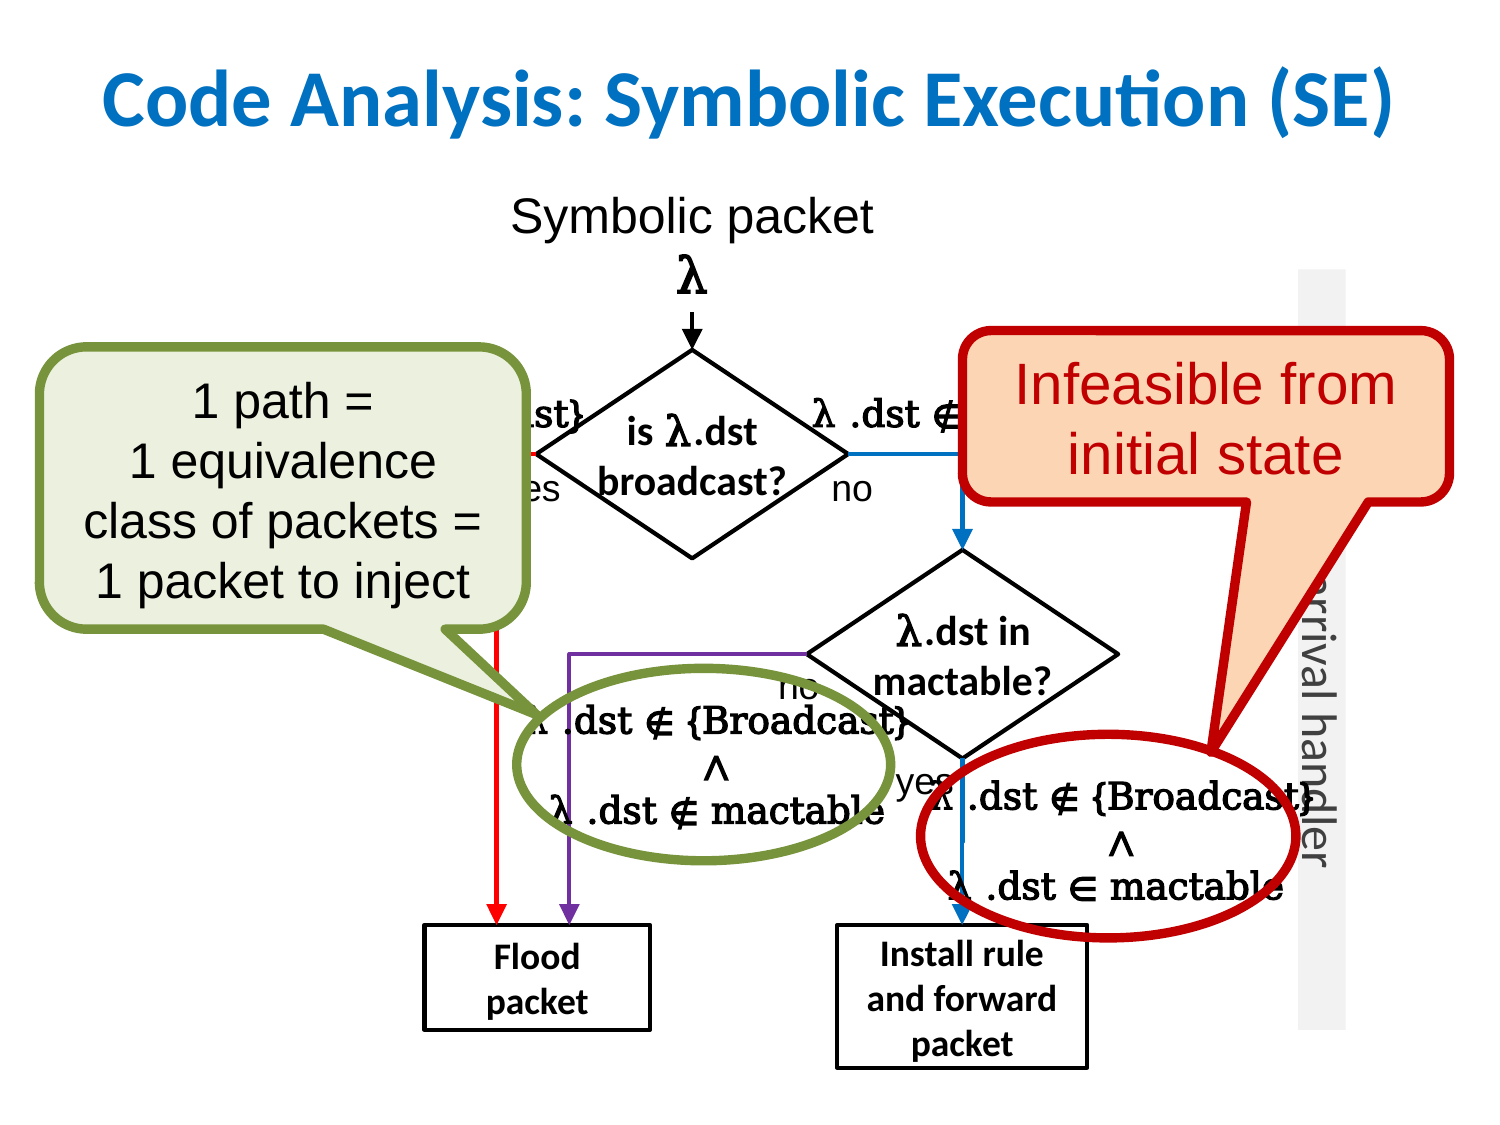

# Code Analysis: Symbolic Execution (SE)
Symbolic packet
λ
Infeasible from initial state
1 path =
1 equivalence class of packets =
1 packet to inject
is λ.dst
broadcast?
yes
no
λ .dst ∈ {Broadcast}
Flood packet
λ .dst ∉ {Broadcast}
λ.dst in
mactable?
no
yes
Packet arrival handler
λ .dst ∉ {Broadcast}
∧
λ .dst ∉ mactable
λ .dst ∉ {Broadcast}
∧
λ .dst ∈ mactable
Install rule and forward packet